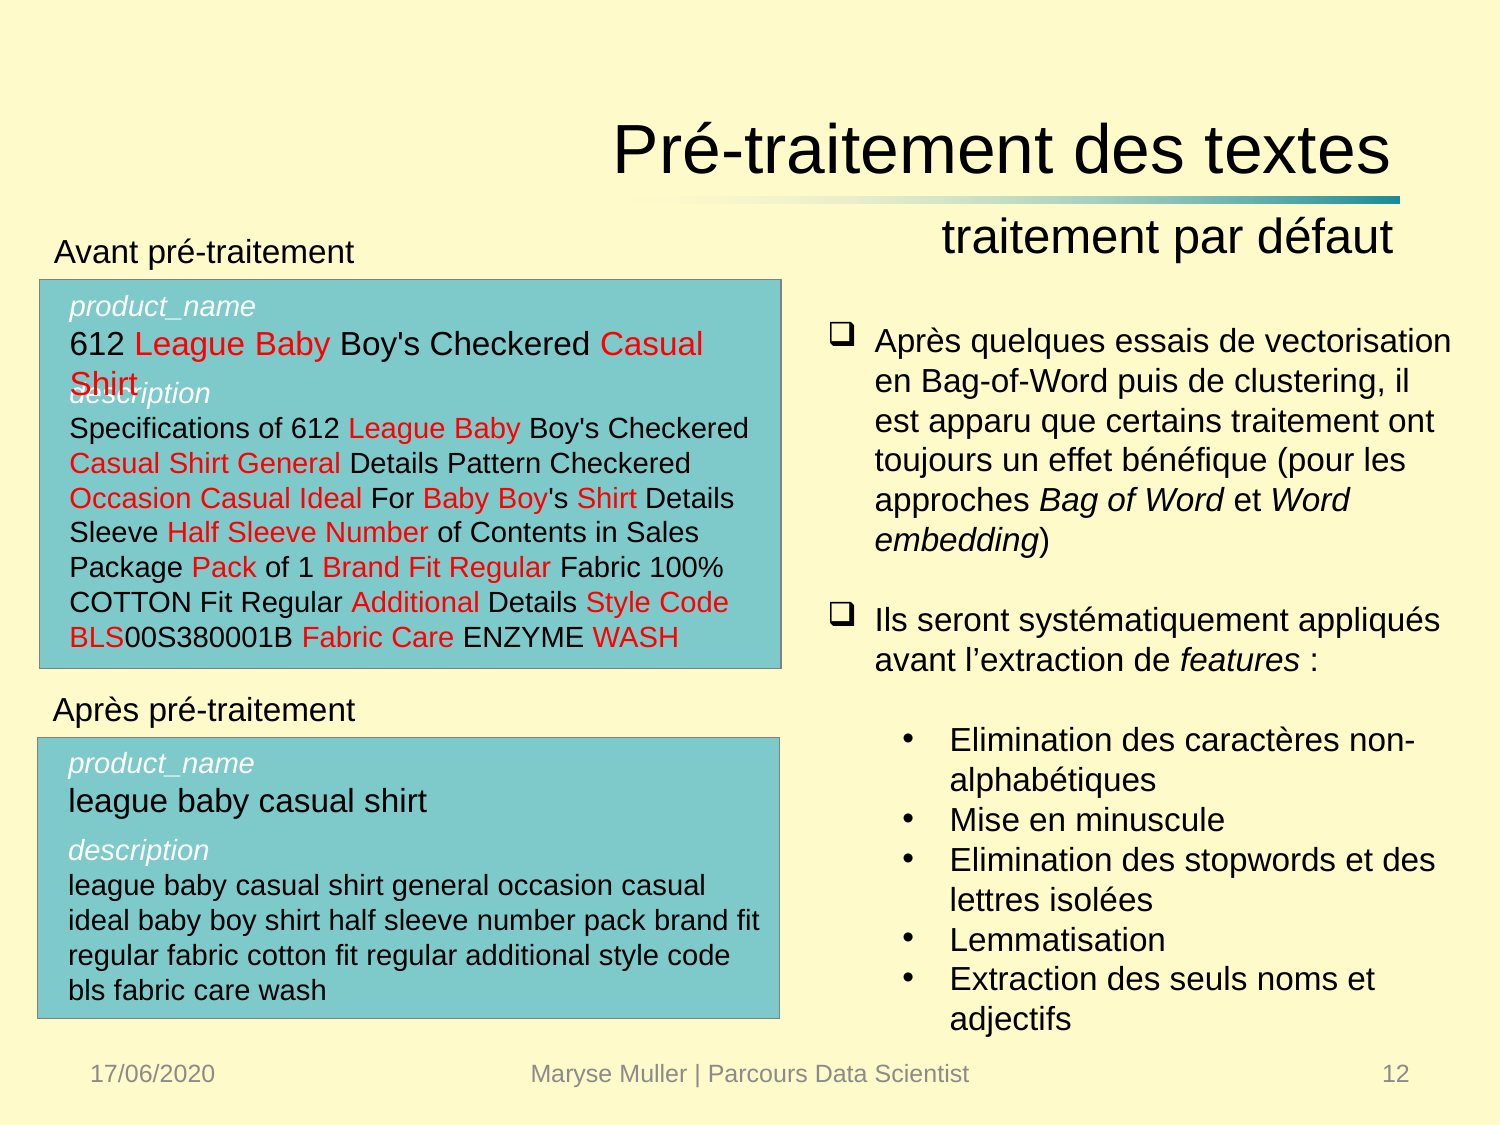

# Pré-traitement des textes traitement par défaut

Avant pré-traitement

product_name
612 League Baby Boy's Checkered Casual Shirt
Après quelques essais de vectorisation en Bag-of-Word puis de clustering, il est apparu que certains traitement ont toujours un effet bénéfique (pour les approches Bag of Word et Word embedding)

Ils seront systématiquement appliqués avant l’extraction de features :

Elimination des caractères non-alphabétiques
Mise en minuscule
Elimination des stopwords et des lettres isolées
Lemmatisation
Extraction des seuls noms et adjectifs
description
Specifications of 612 League Baby Boy's Checkered Casual Shirt General Details Pattern Checkered Occasion Casual Ideal For Baby Boy's Shirt Details Sleeve Half Sleeve Number of Contents in Sales Package Pack of 1 Brand Fit Regular Fabric 100% COTTON Fit Regular Additional Details Style Code BLS00S380001B Fabric Care ENZYME WASH
Après pré-traitement

product_name
league baby casual shirt
description
league baby casual shirt general occasion casual ideal baby boy shirt half sleeve number pack brand fit regular fabric cotton fit regular additional style code bls fabric care wash
17/06/2020
Maryse Muller | Parcours Data Scientist
12